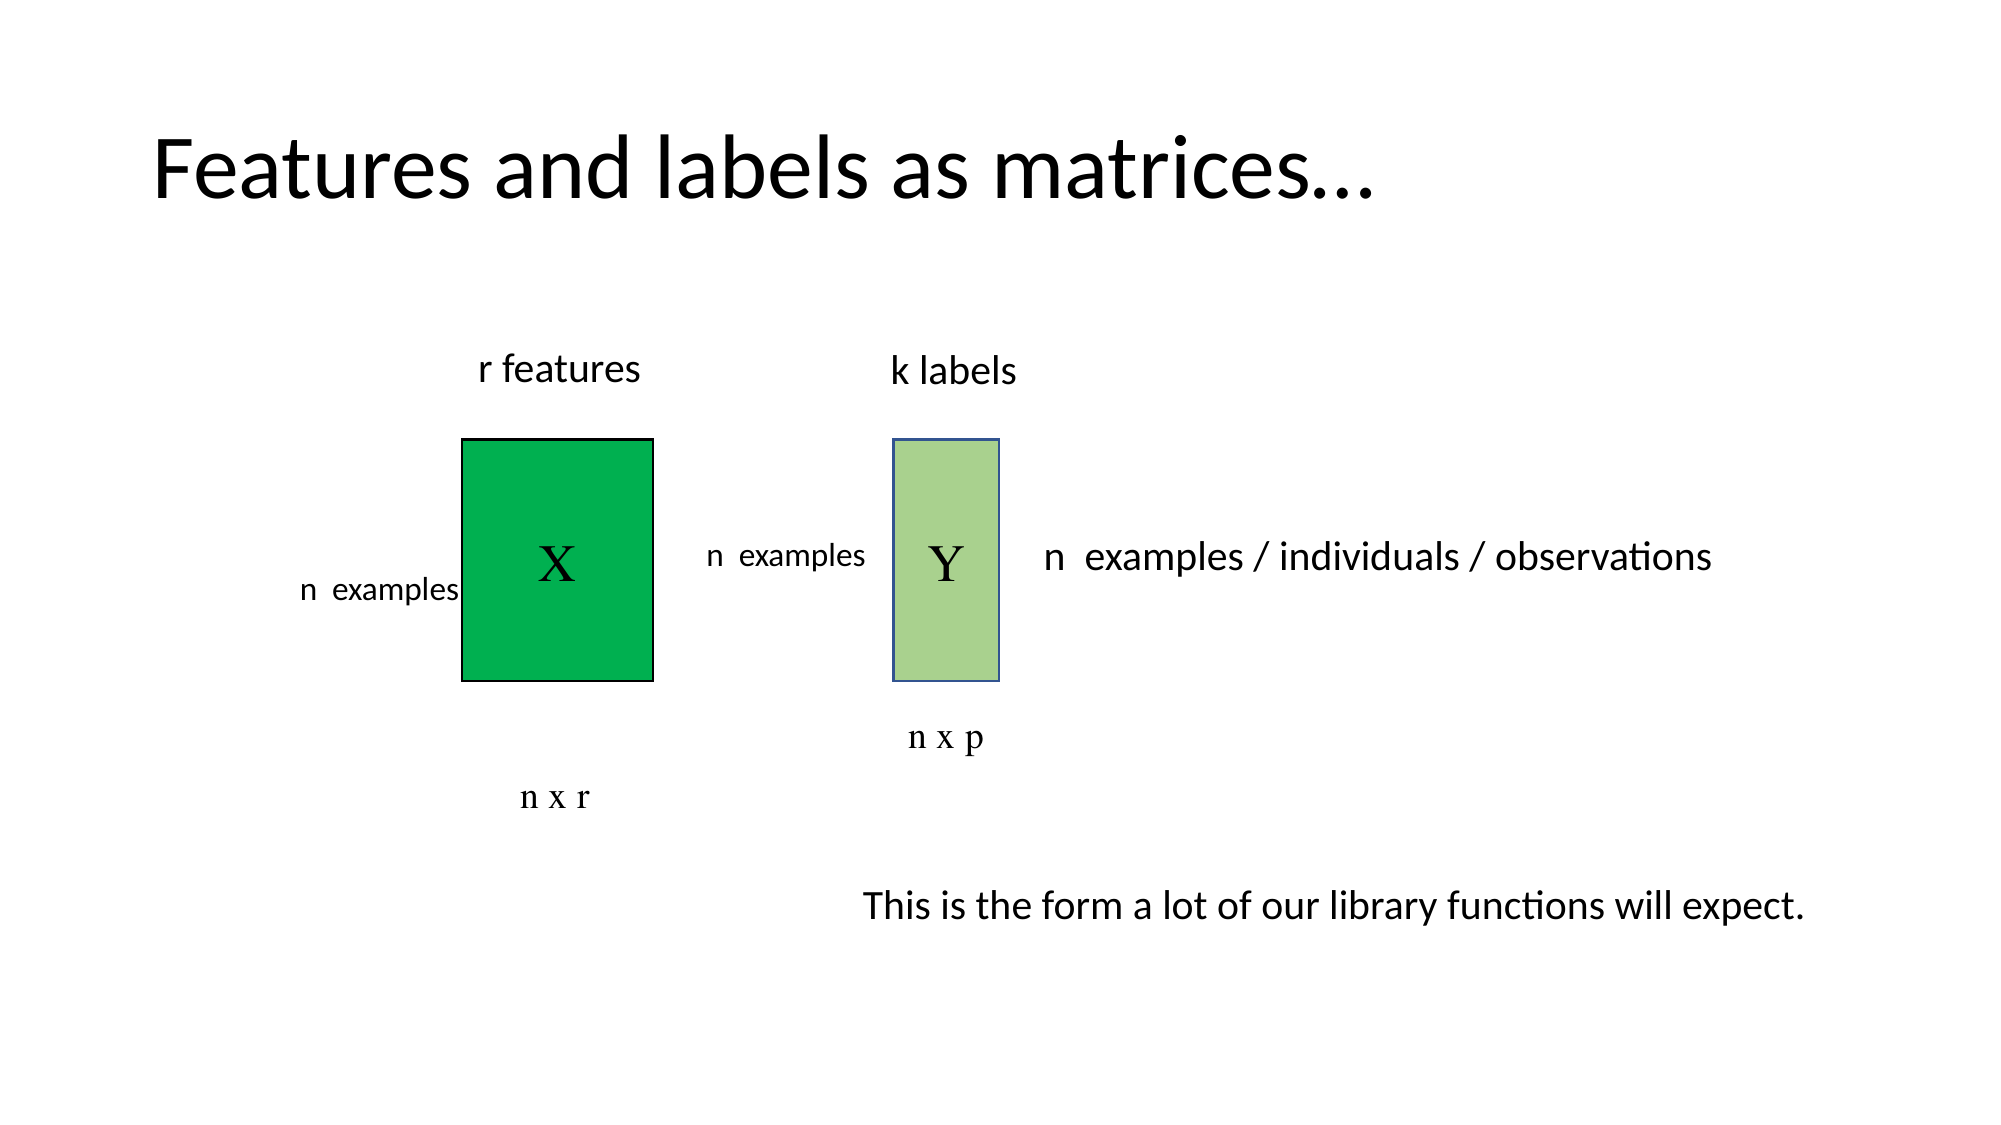

# Features and labels as matrices…
r features
k labels
X
Y
n  examples / individuals / observations
n  examples
n  examples
n x p
n x r
This is the form a lot of our library functions will expect.